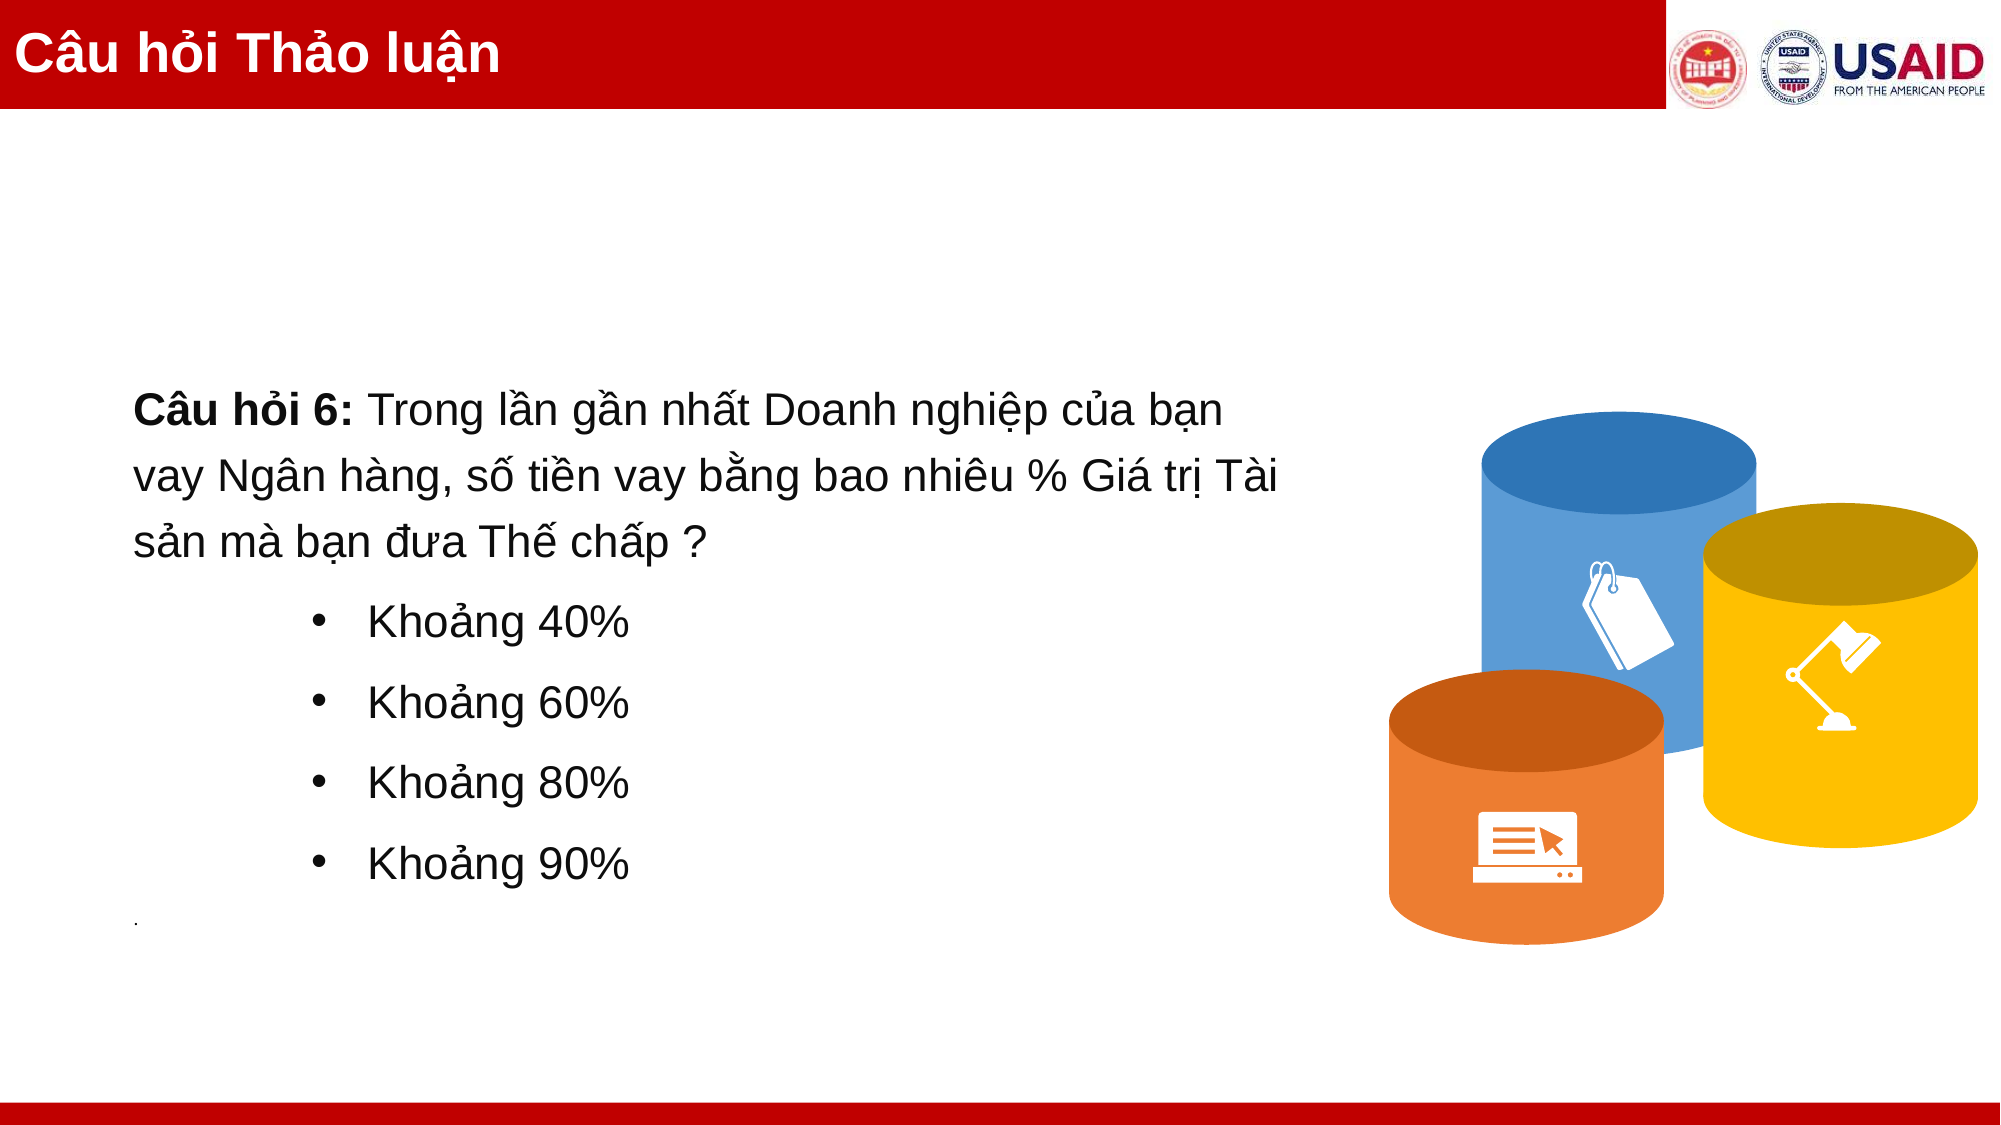

Câu hỏi Thảo luận
Câu hỏi 6: Trong lần gần nhất Doanh nghiệp của bạn vay Ngân hàng, số tiền vay bằng bao nhiêu % Giá trị Tài sản mà bạn đưa Thế chấp ?
Khoảng 40%
Khoảng 60%
Khoảng 80%
Khoảng 90%
.